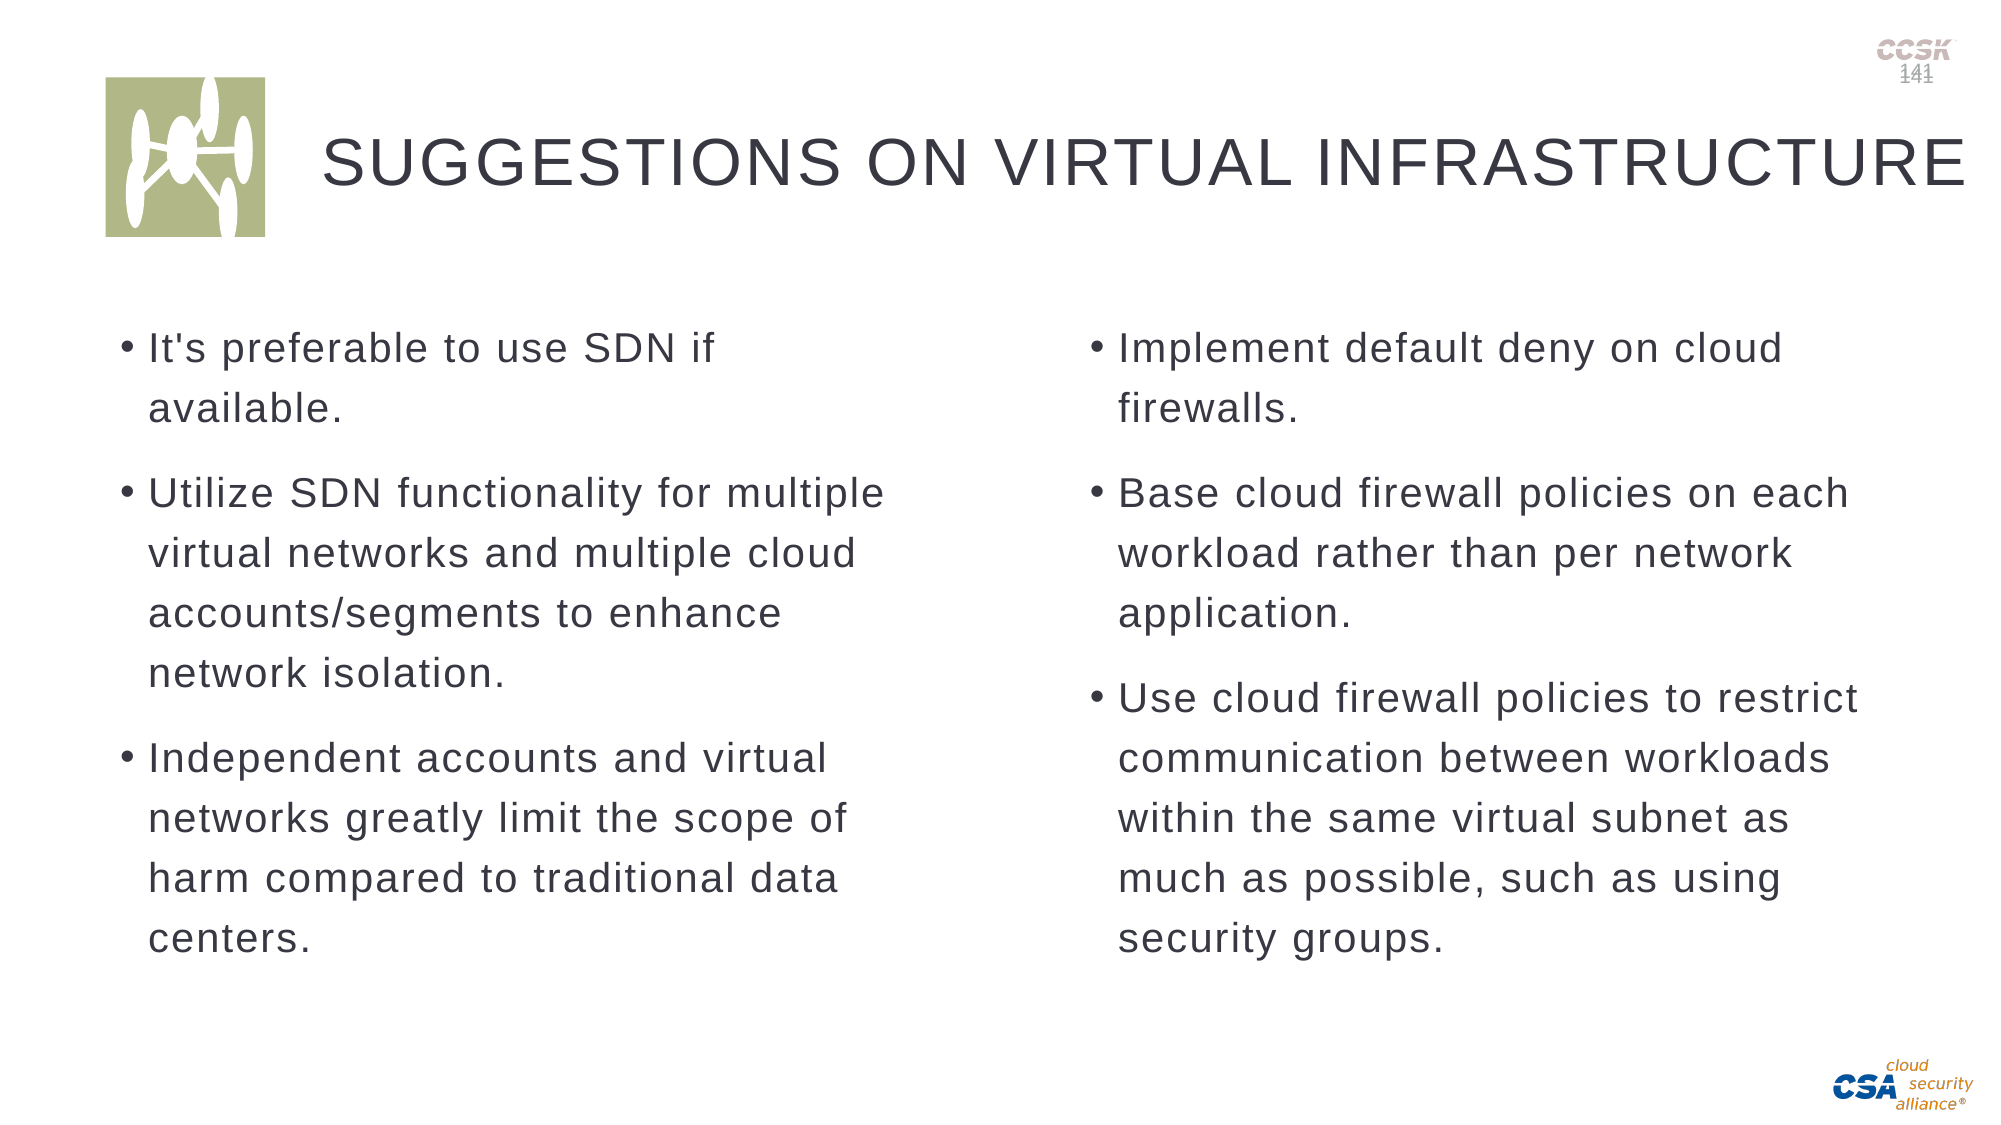

141

Suggestions on Virtual Infrastructure

It's preferable to use SDN if available.
Utilize SDN functionality for multiple virtual networks and multiple cloud accounts/segments to enhance network isolation.
Independent accounts and virtual networks greatly limit the scope of harm compared to traditional data centers.
Implement default deny on cloud firewalls.
Base cloud firewall policies on each workload rather than per network application.
Use cloud firewall policies to restrict communication between workloads within the same virtual subnet as much as possible, such as using security groups.